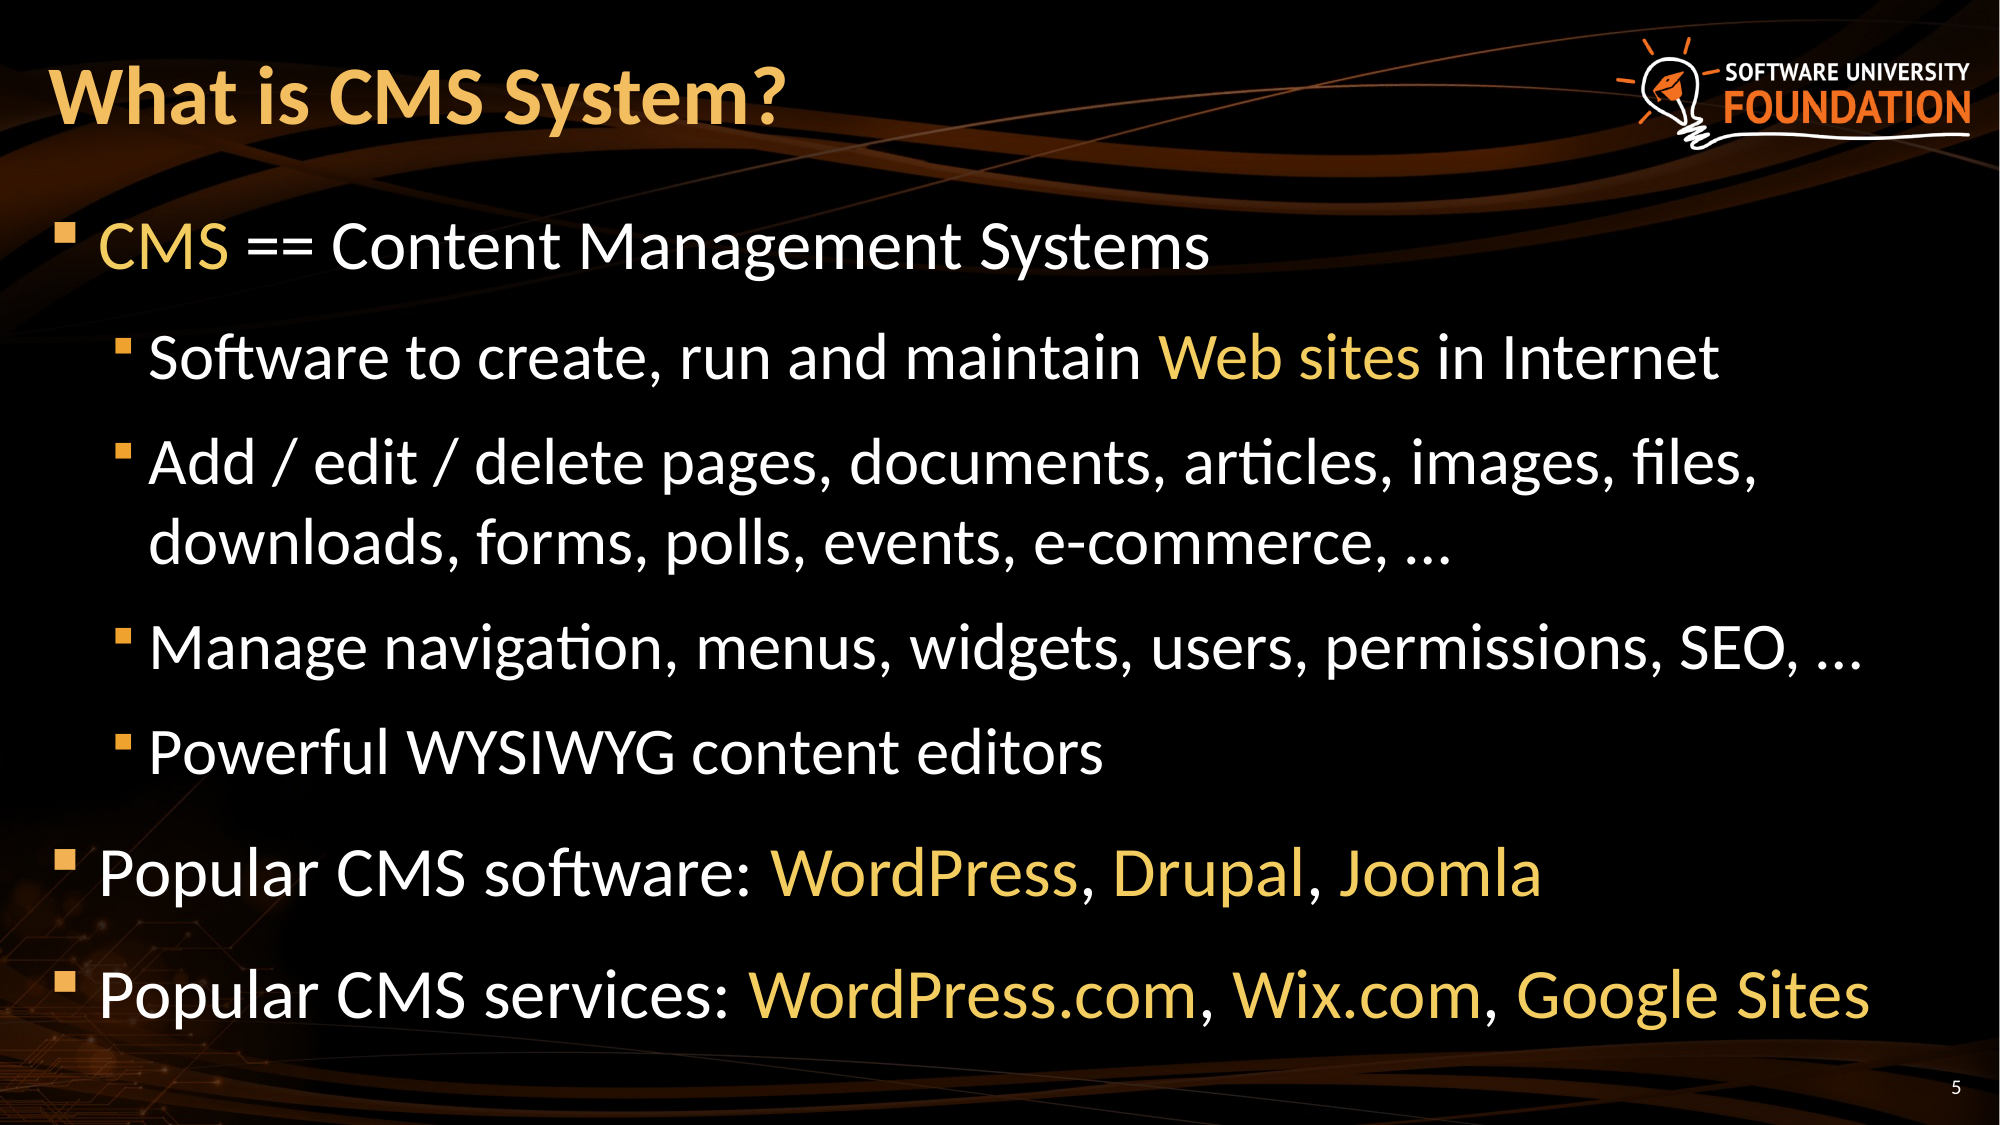

# What is CMS System?
CMS == Content Management Systems
Software to create, run and maintain Web sites in Internet
Add / edit / delete pages, documents, articles, images, files, downloads, forms, polls, events, e-commerce, …
Manage navigation, menus, widgets, users, permissions, SEO, …
Powerful WYSIWYG content editors
Popular CMS software: WordPress, Drupal, Joomla
Popular CMS services: WordPress.com, Wix.com, Google Sites
5